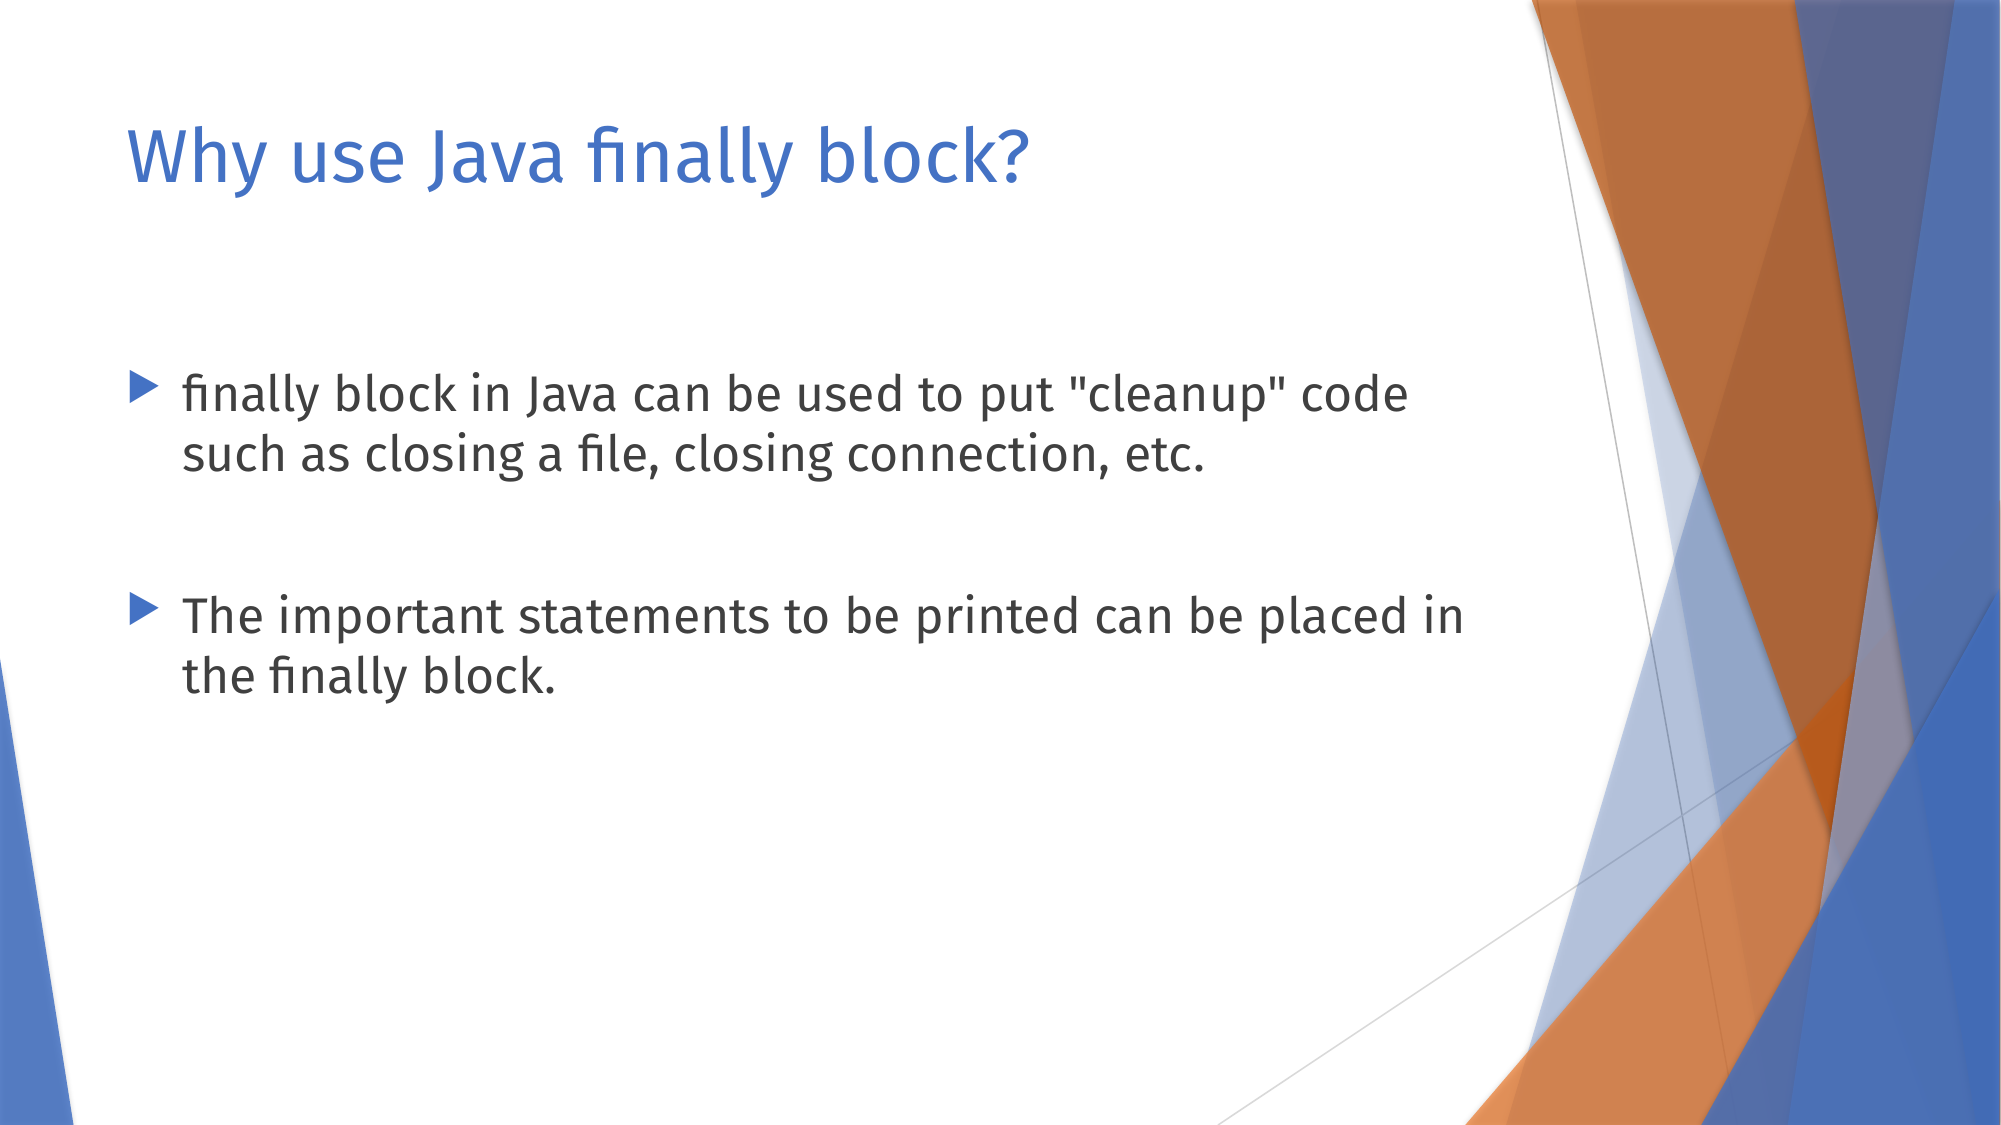

# Why use Java finally block?
finally block in Java can be used to put "cleanup" code such as closing a file, closing connection, etc.

The important statements to be printed can be placed in the finally block.